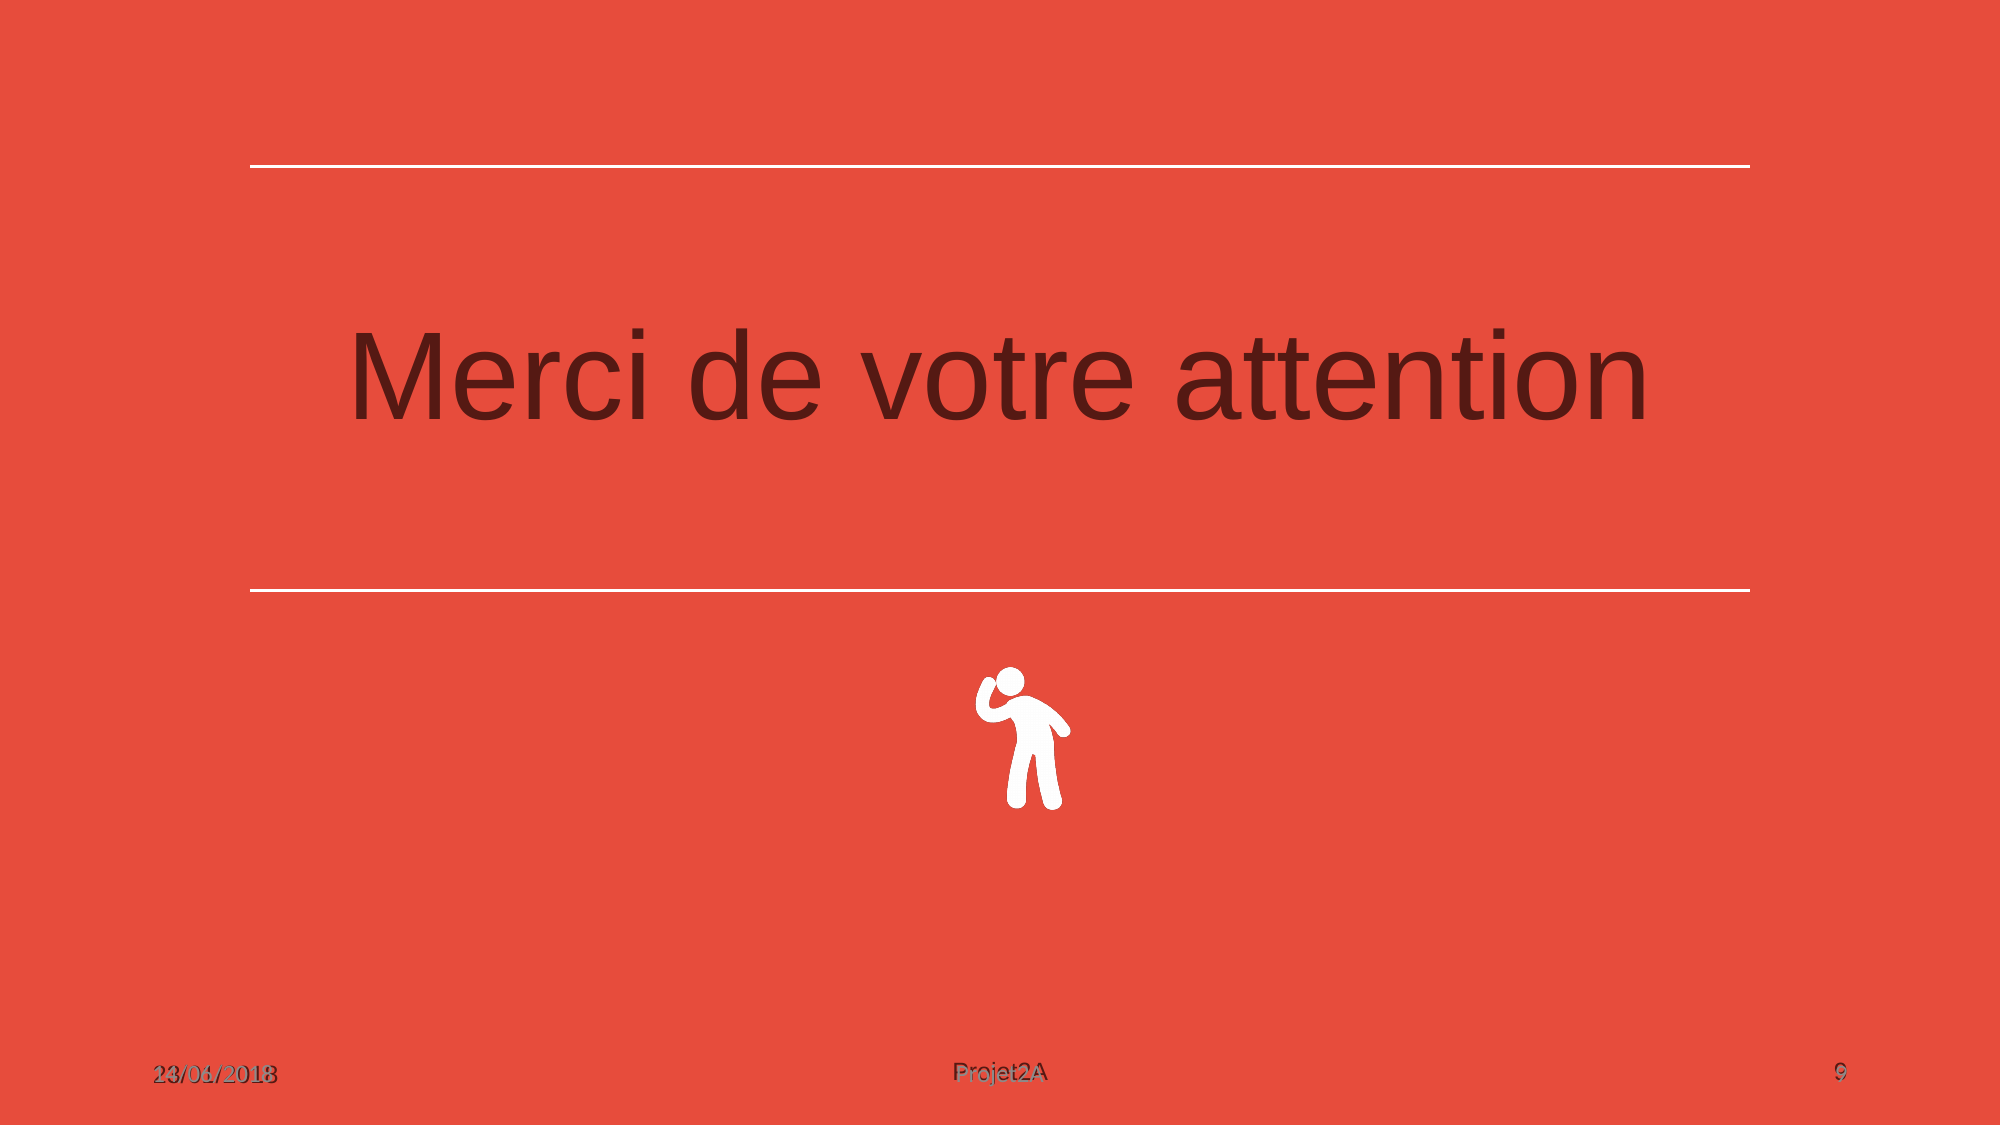

# Merci de votre attention
14/06/2018
Projet2A
9